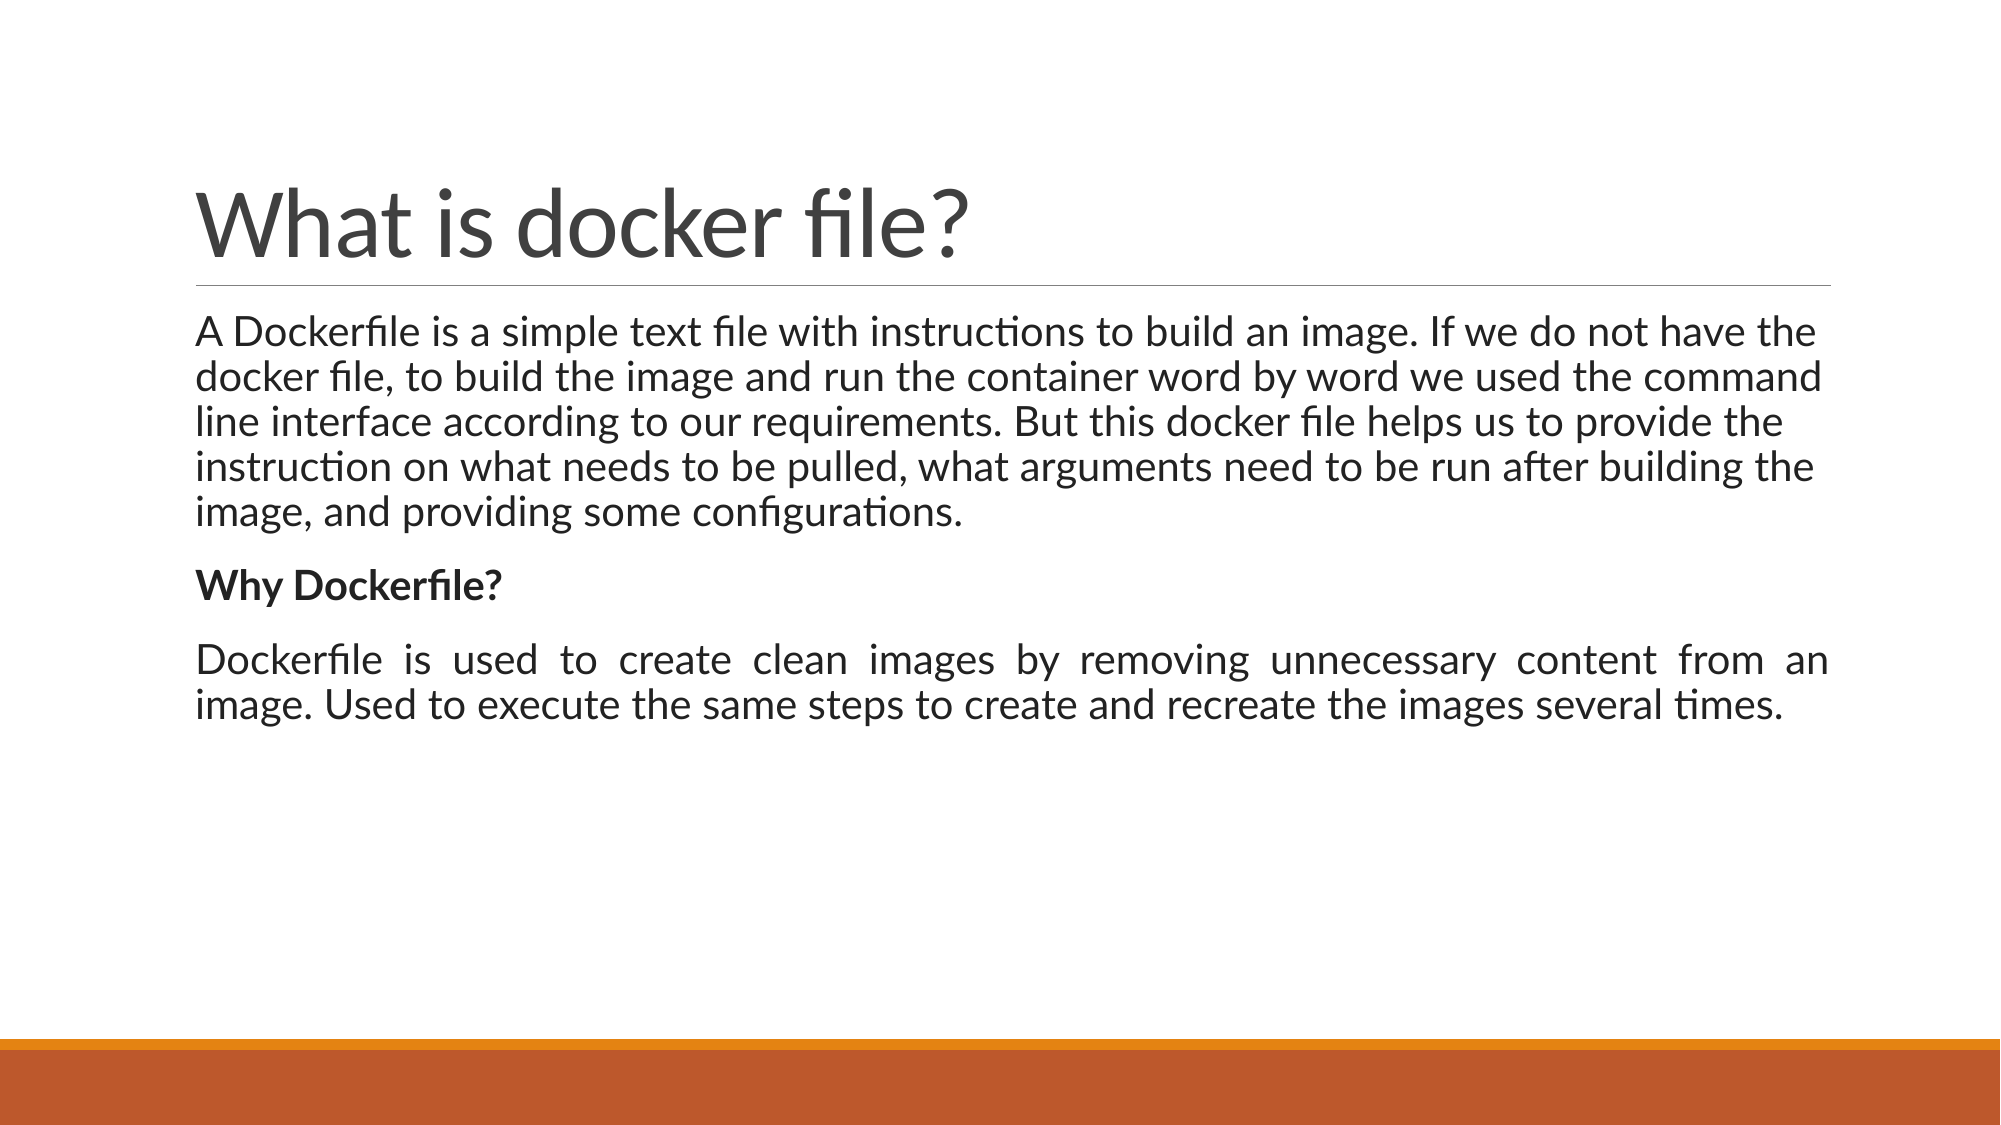

# What is docker file?
A Dockerfile is a simple text file with instructions to build an image. If we do not have the docker file, to build the image and run the container word by word we used the command line interface according to our requirements. But this docker file helps us to provide the instruction on what needs to be pulled, what arguments need to be run after building the image, and providing some configurations.
Why Dockerfile?
Dockerfile is used to create clean images by removing unnecessary content from an image. Used to execute the same steps to create and recreate the images several times.